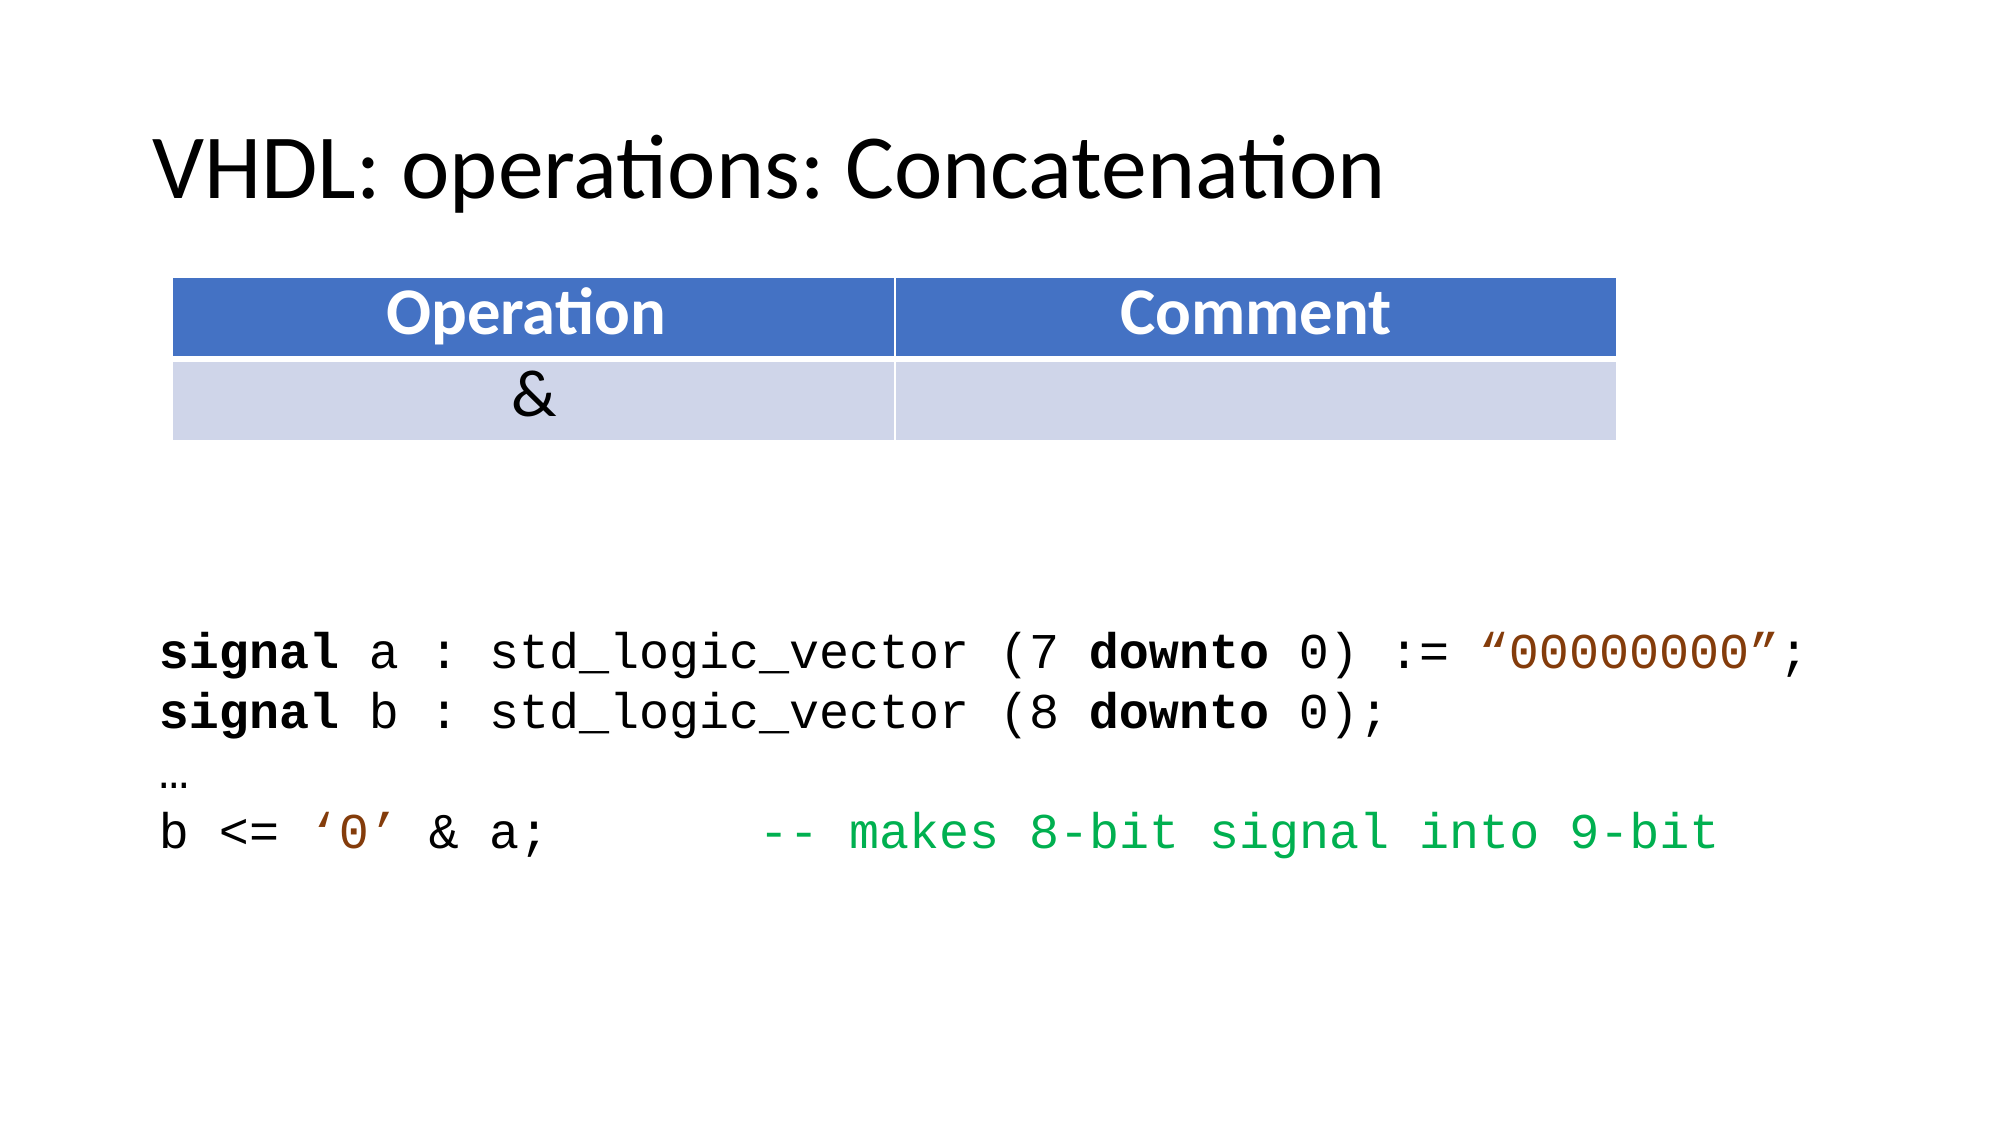

# VHDL: operations: Concatenation
| Operation | Comment |
| --- | --- |
| & |  |
signal a : std_logic_vector (7 downto 0) := “00000000”;
signal b : std_logic_vector (8 downto 0);
…
b <= ‘0’ & a;		-- makes 8-bit signal into 9-bit